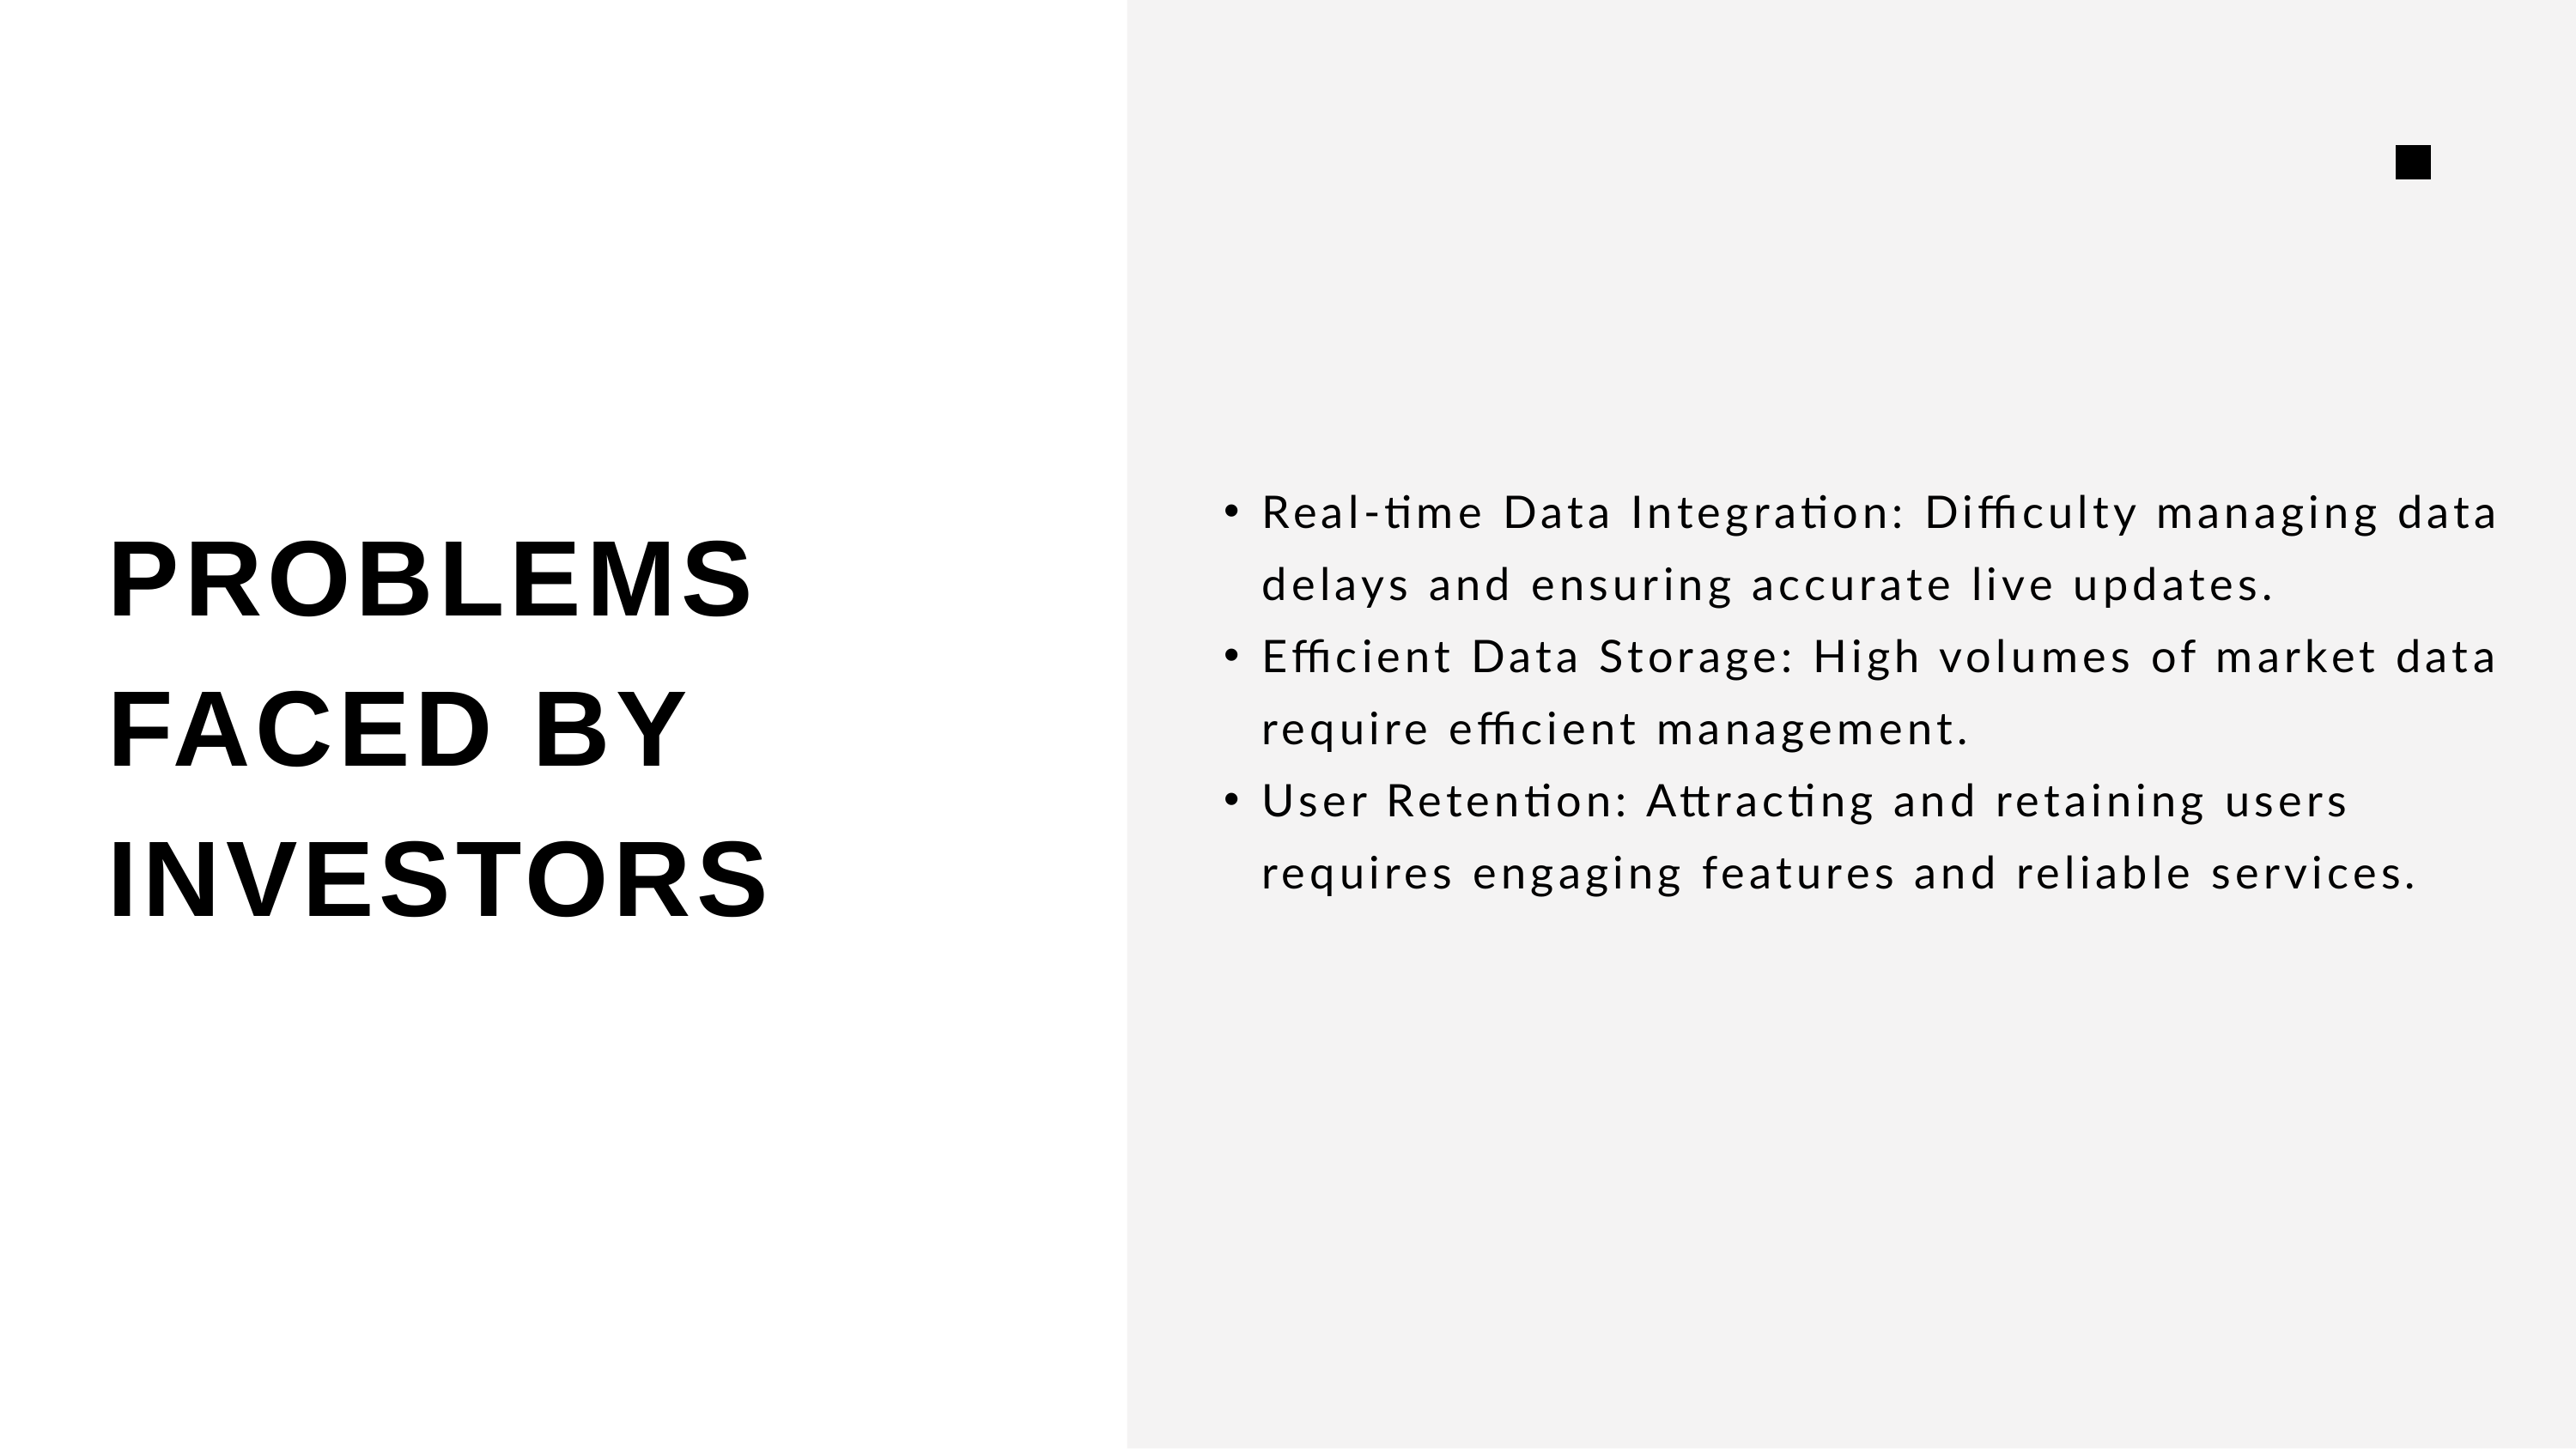

Real-time Data Integration: Difficulty managing data delays and ensuring accurate live updates.
Efficient Data Storage: High volumes of market data require efficient management.
User Retention: Attracting and retaining users requires engaging features and reliable services.

PROBLEMS FACED BY INVESTORS